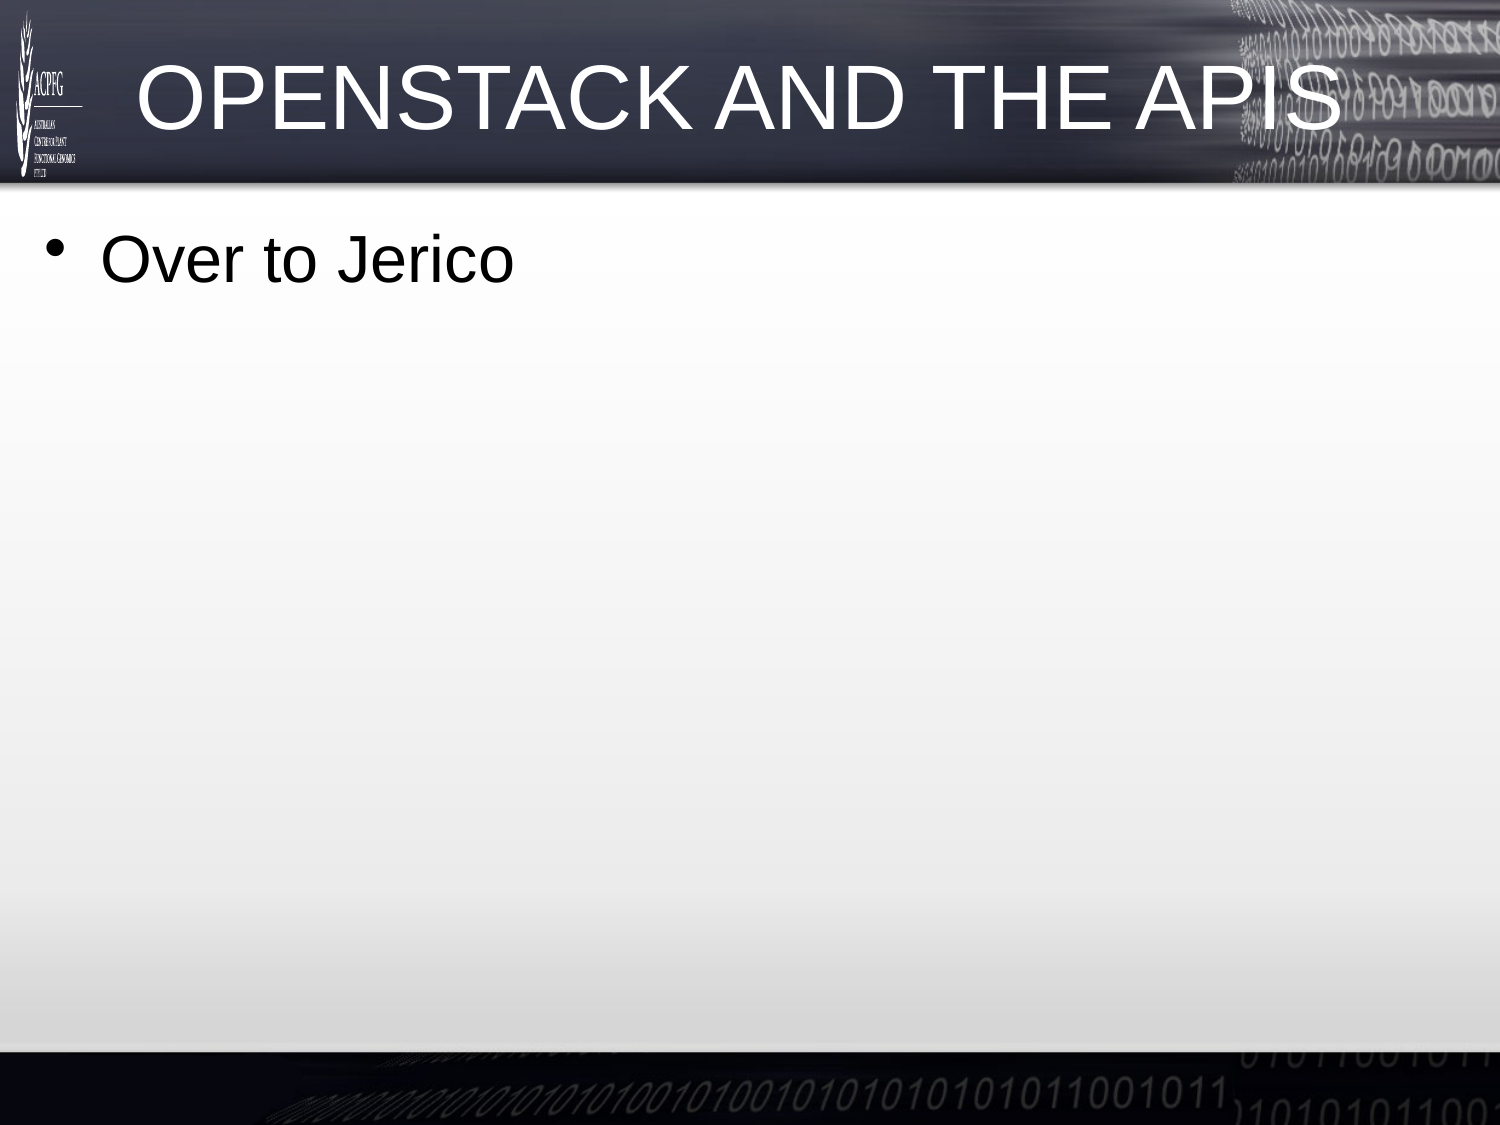

# OpenStack and the APIs
Over to Jerico